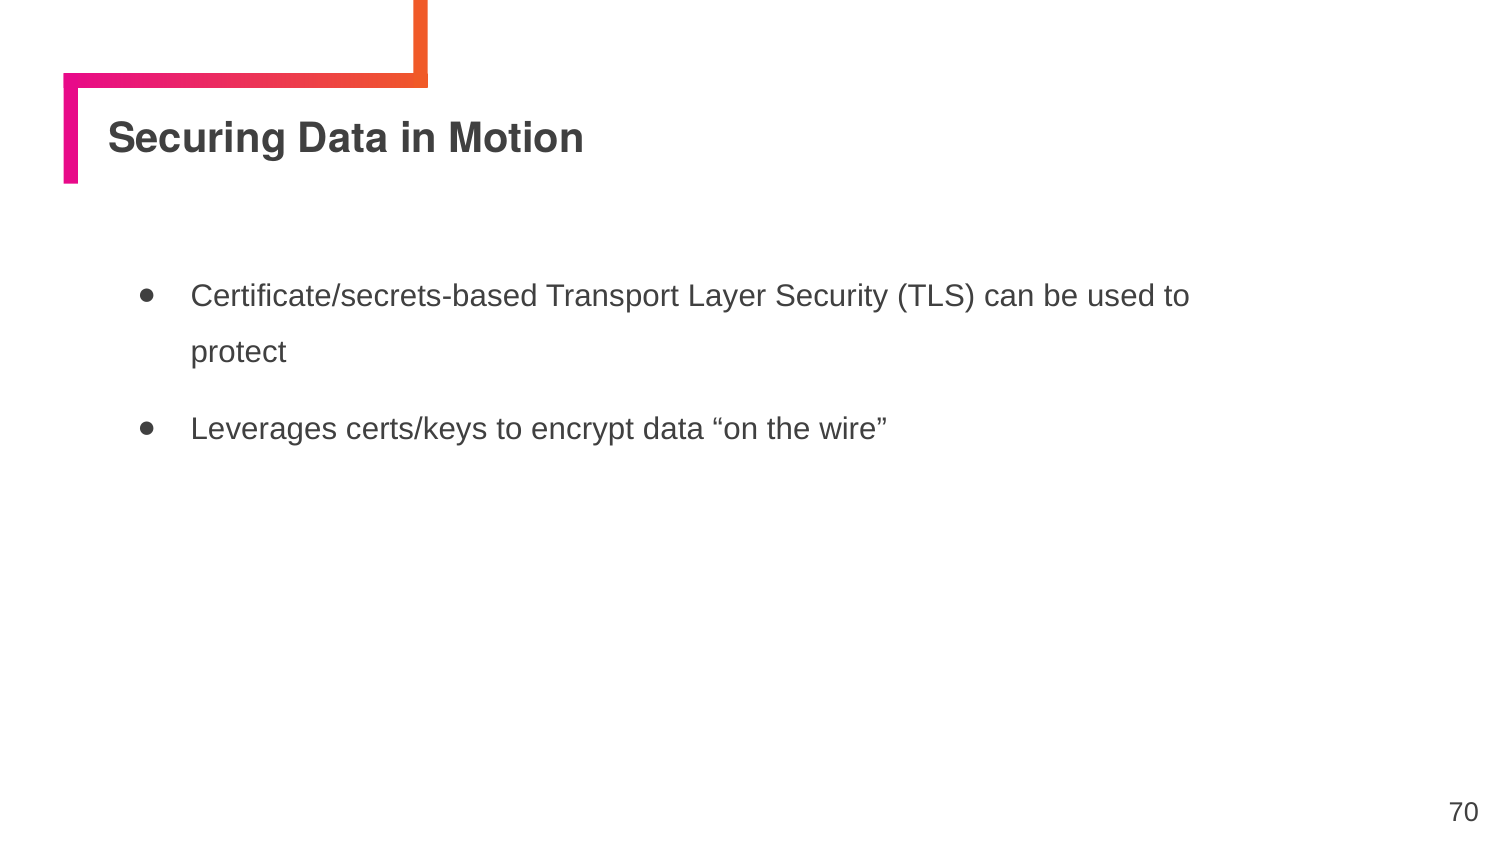

# Securing Data in Motion
Certificate/secrets-based Transport Layer Security (TLS) can be used to protect
Leverages certs/keys to encrypt data “on the wire”
70